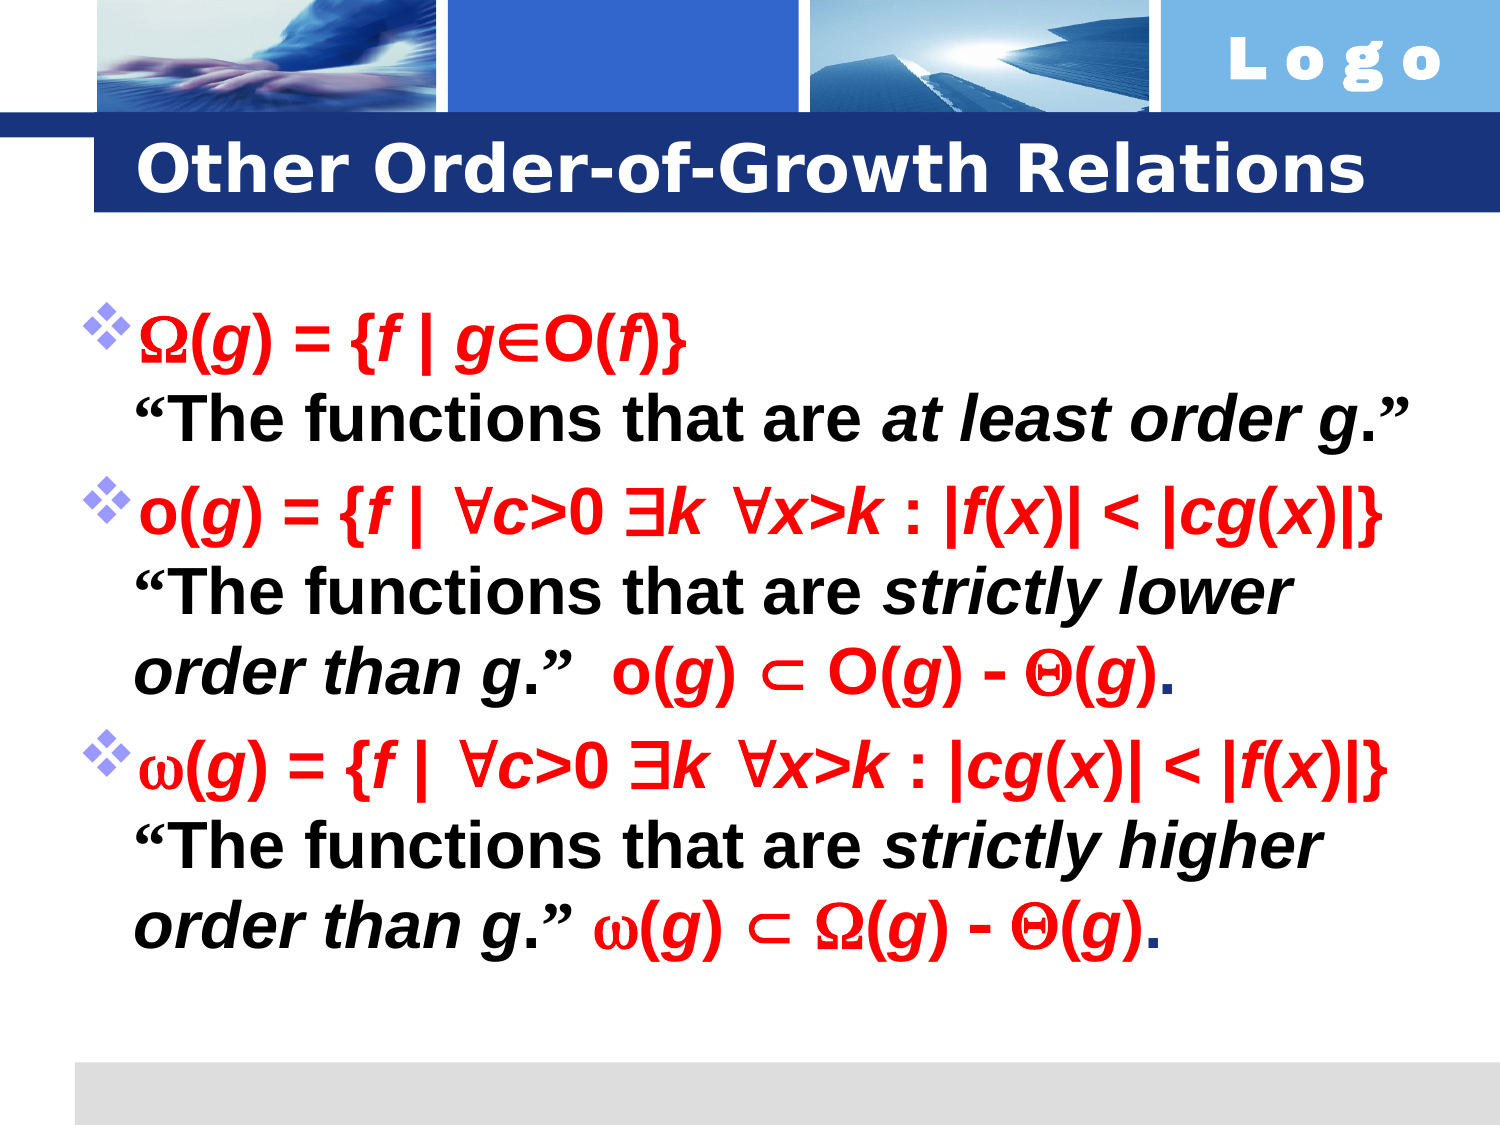

# Other Order-of-Growth Relations
Ω(g) = {f | g∈O(f)}
“The functions that are at least order g.”
o(g) = {f | ∀c>0 ∃k ∀x>k : |f(x)| < |cg(x)|}
“The functions that are strictly lower order than g.”  o(g) ⊂ O(g) − Θ(g).
ω(g) = {f | ∀c>0 ∃k ∀x>k : |cg(x)| < |f(x)|}
“The functions that are strictly higher order than g.” ω(g) ⊂ Ω(g) − Θ(g).
35